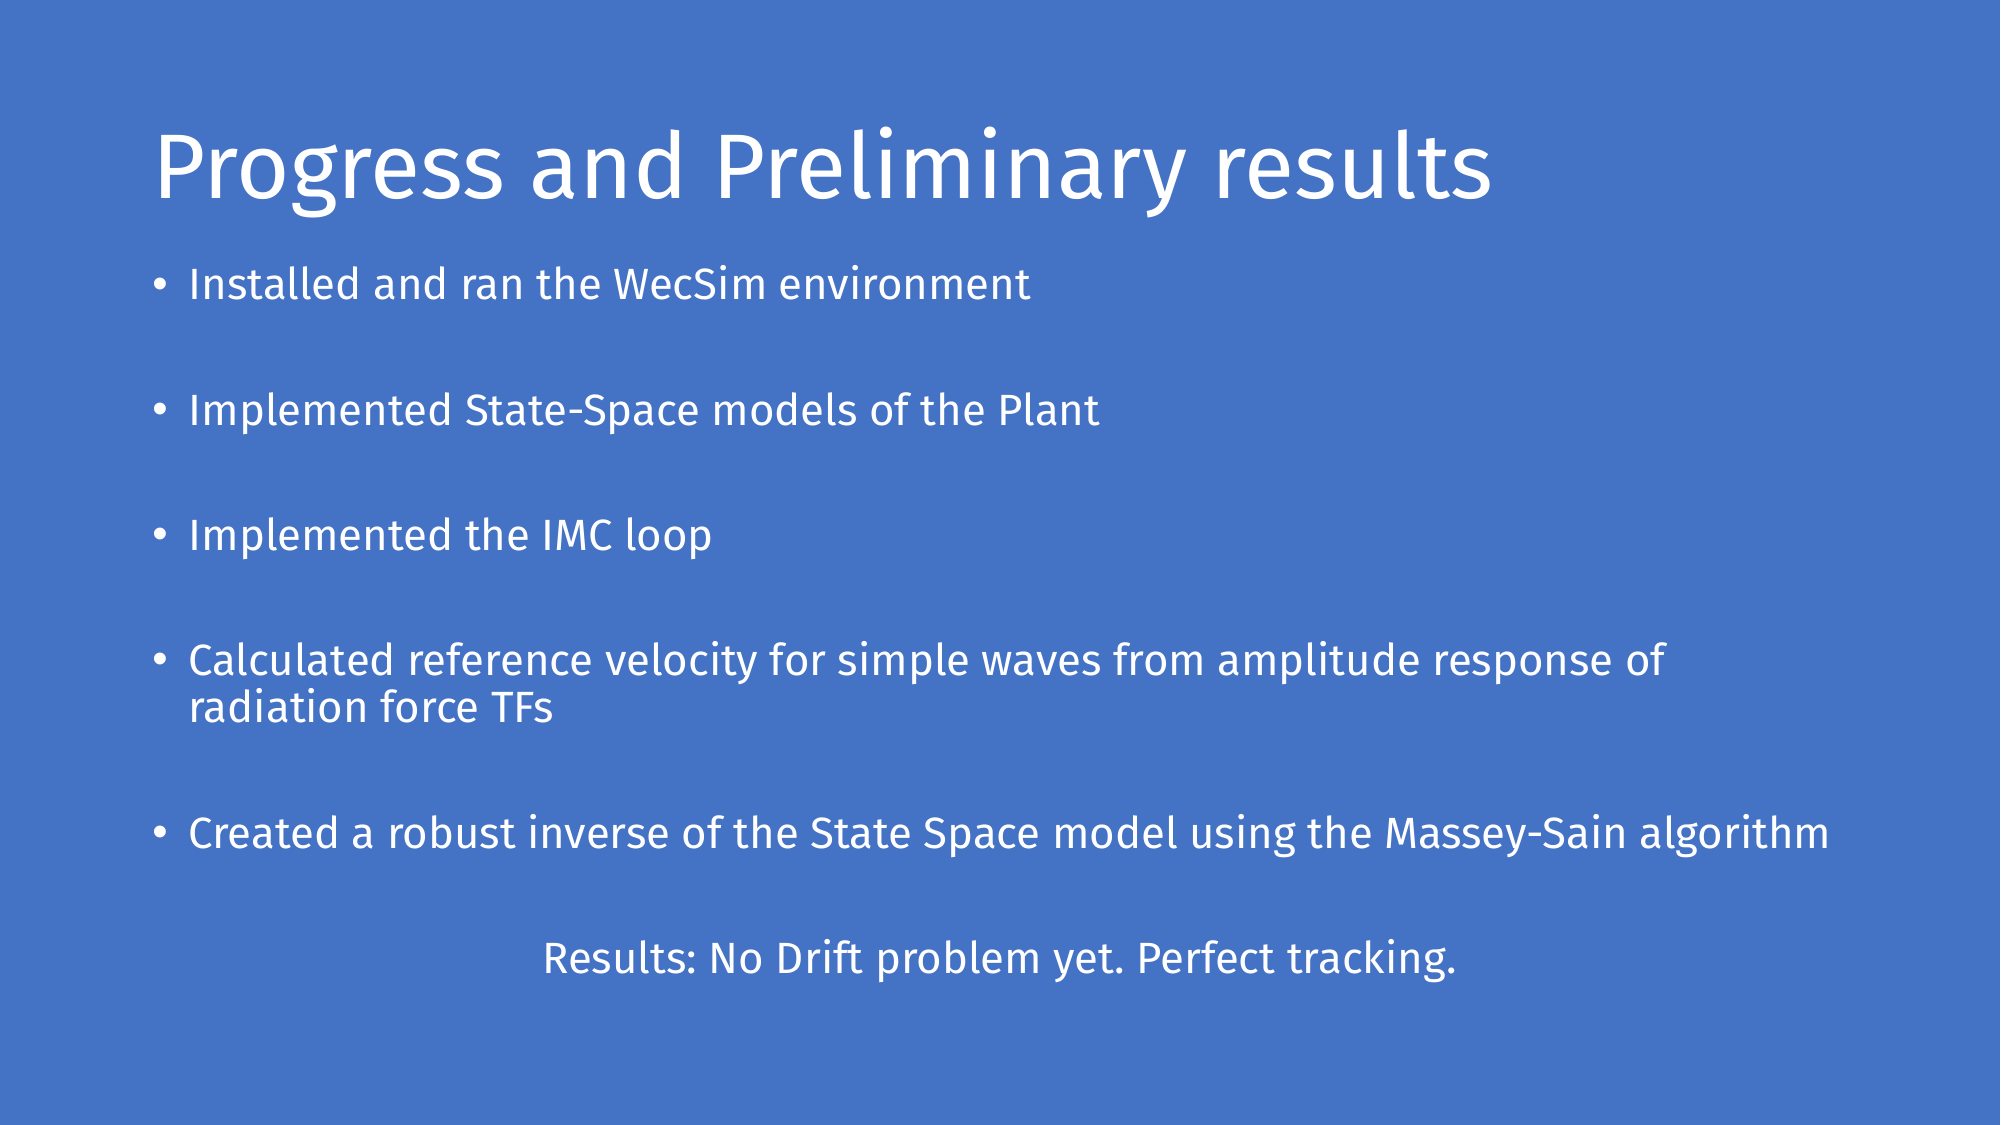

# Progress and Preliminary results
Installed and ran the WecSim environment

Implemented State-Space models of the Plant

Implemented the IMC loop

Calculated reference velocity for simple waves from amplitude response of radiation force TFs

Created a robust inverse of the State Space model using the Massey-Sain algorithm

Results: No Drift problem yet. Perfect tracking.